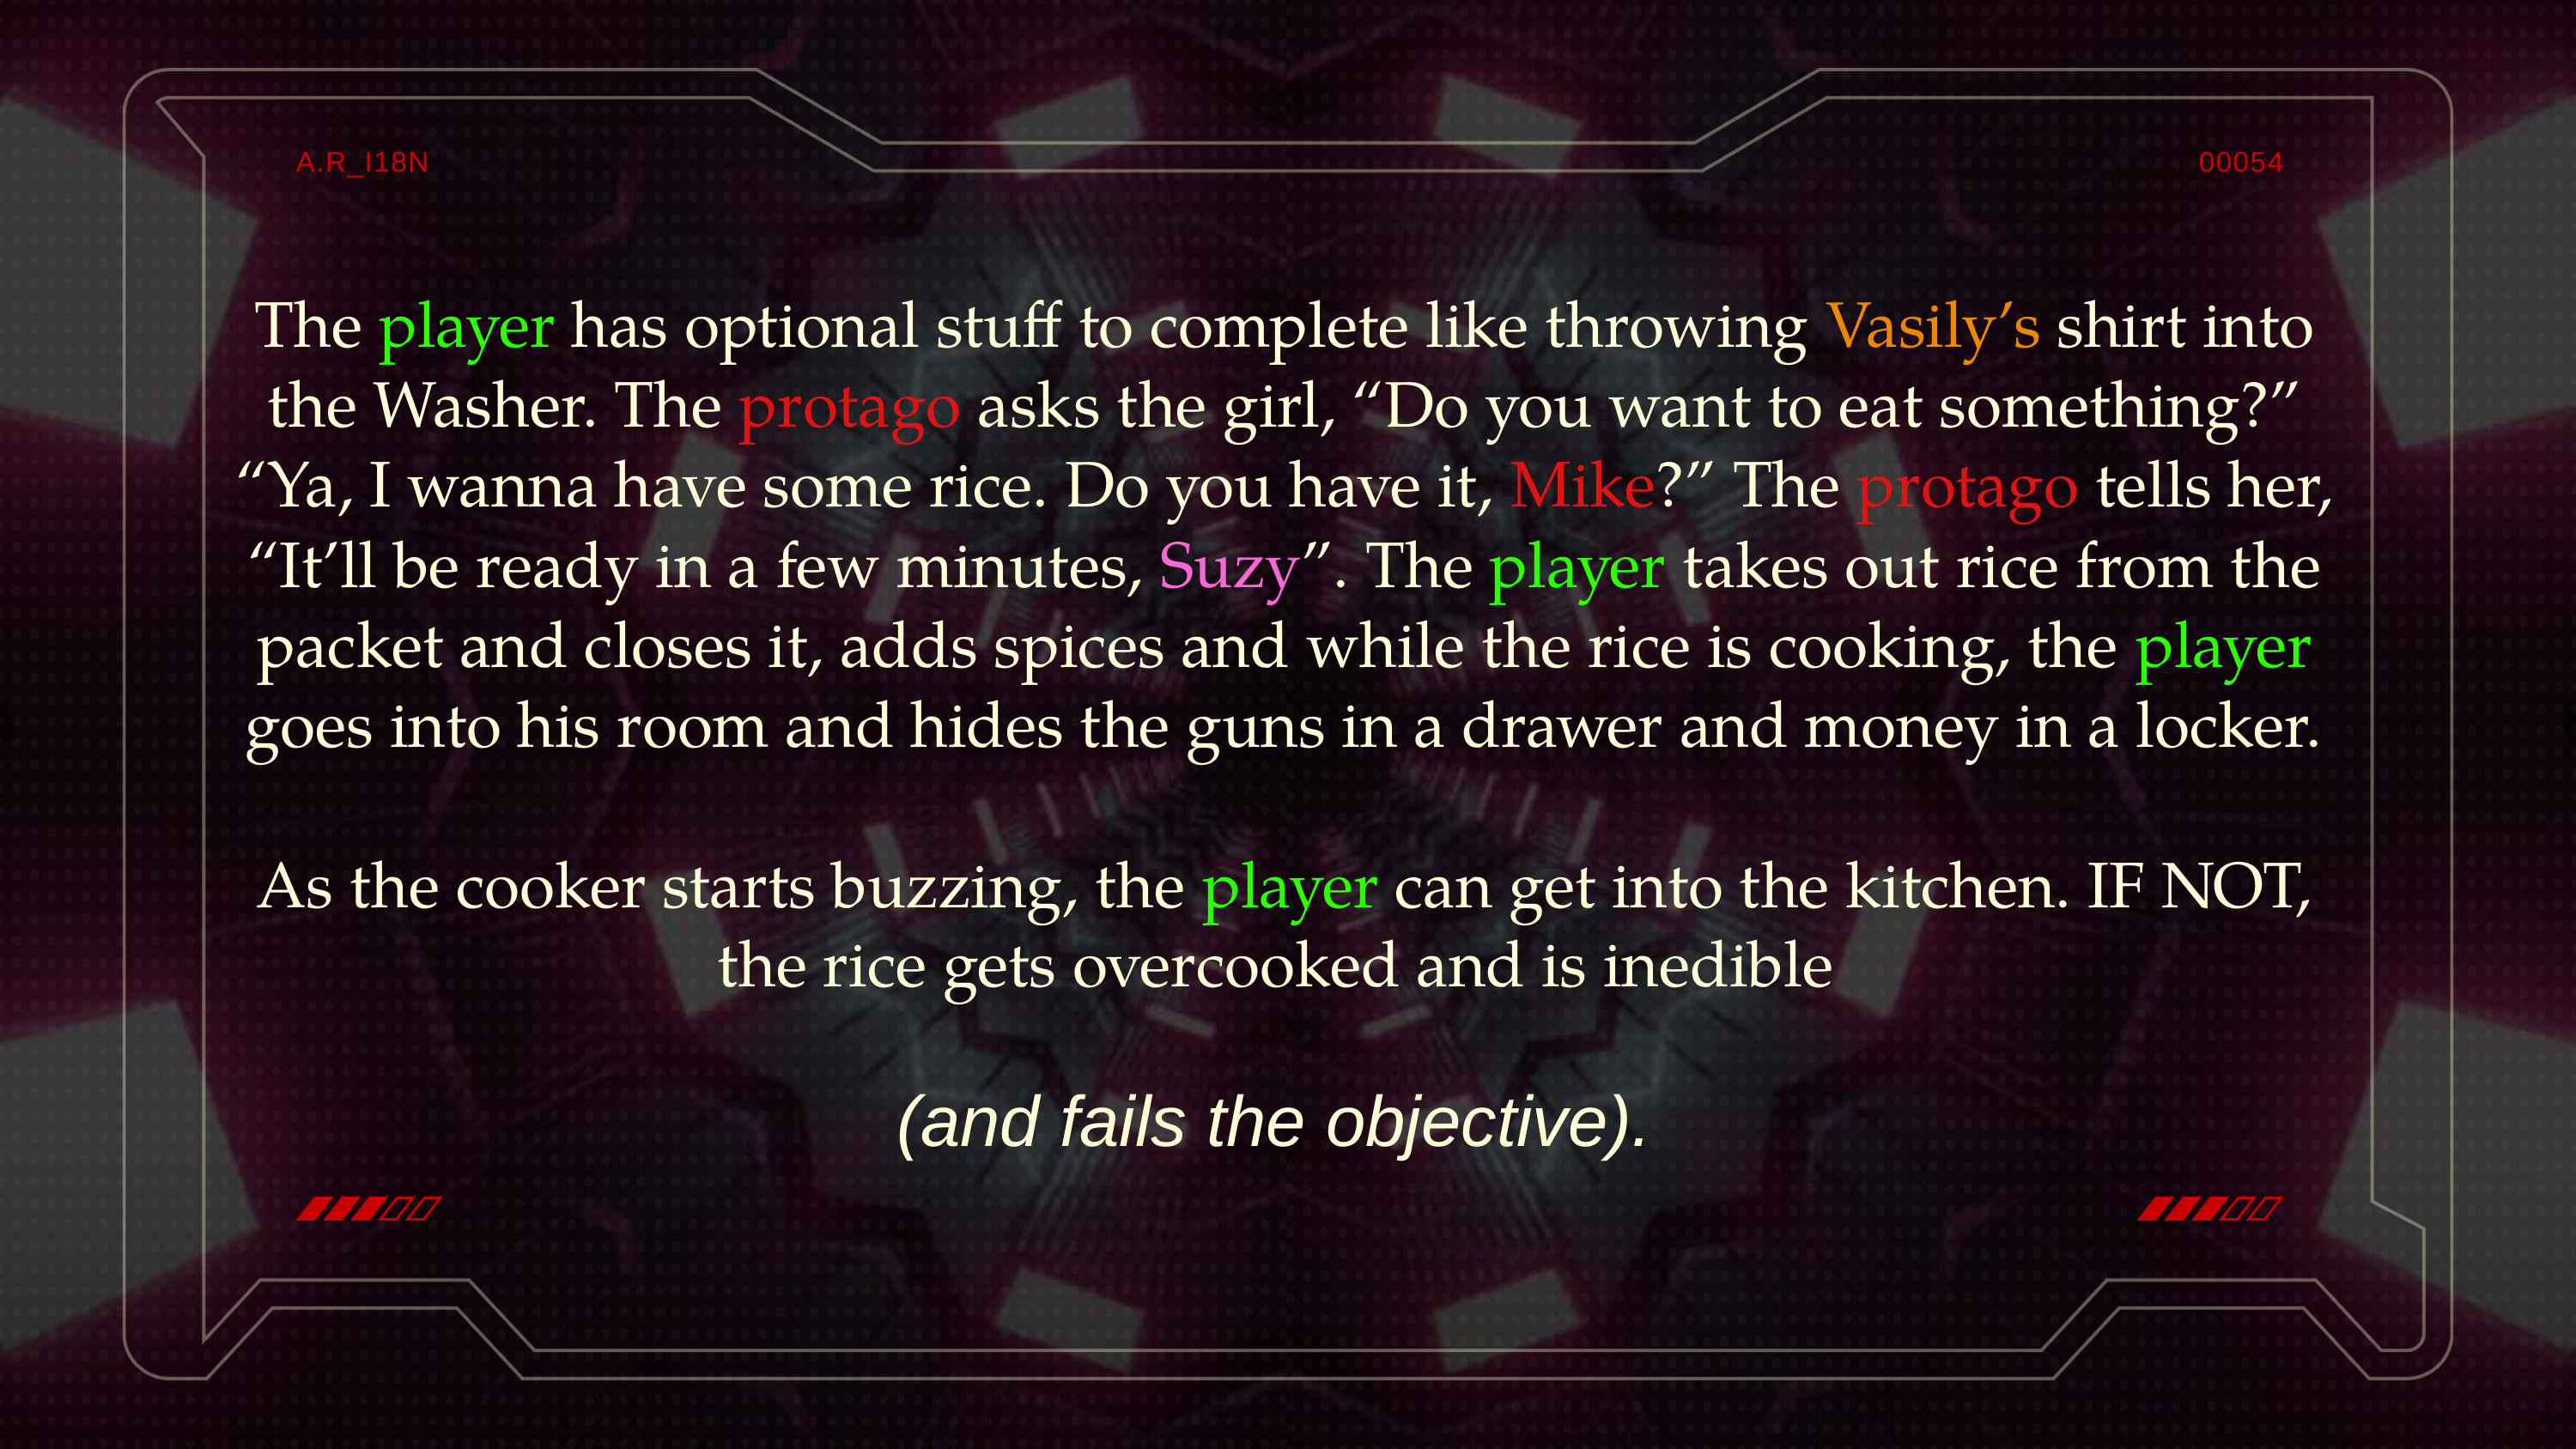

A.R_I18N
00054
The player has optional stuff to complete like throwing Vasily’s shirt into the Washer. The protago asks the girl, “Do you want to eat something?” “Ya, I wanna have some rice. Do you have it, Mike?” The protago tells her, “It’ll be ready in a few minutes, Suzy”. The player takes out rice from the packet and closes it, adds spices and while the rice is cooking, the player goes into his room and hides the guns in a drawer and money in a locker.

As the cooker starts buzzing, the player can get into the kitchen. IF NOT, the rice gets overcooked and is inedible

(and fails the objective).